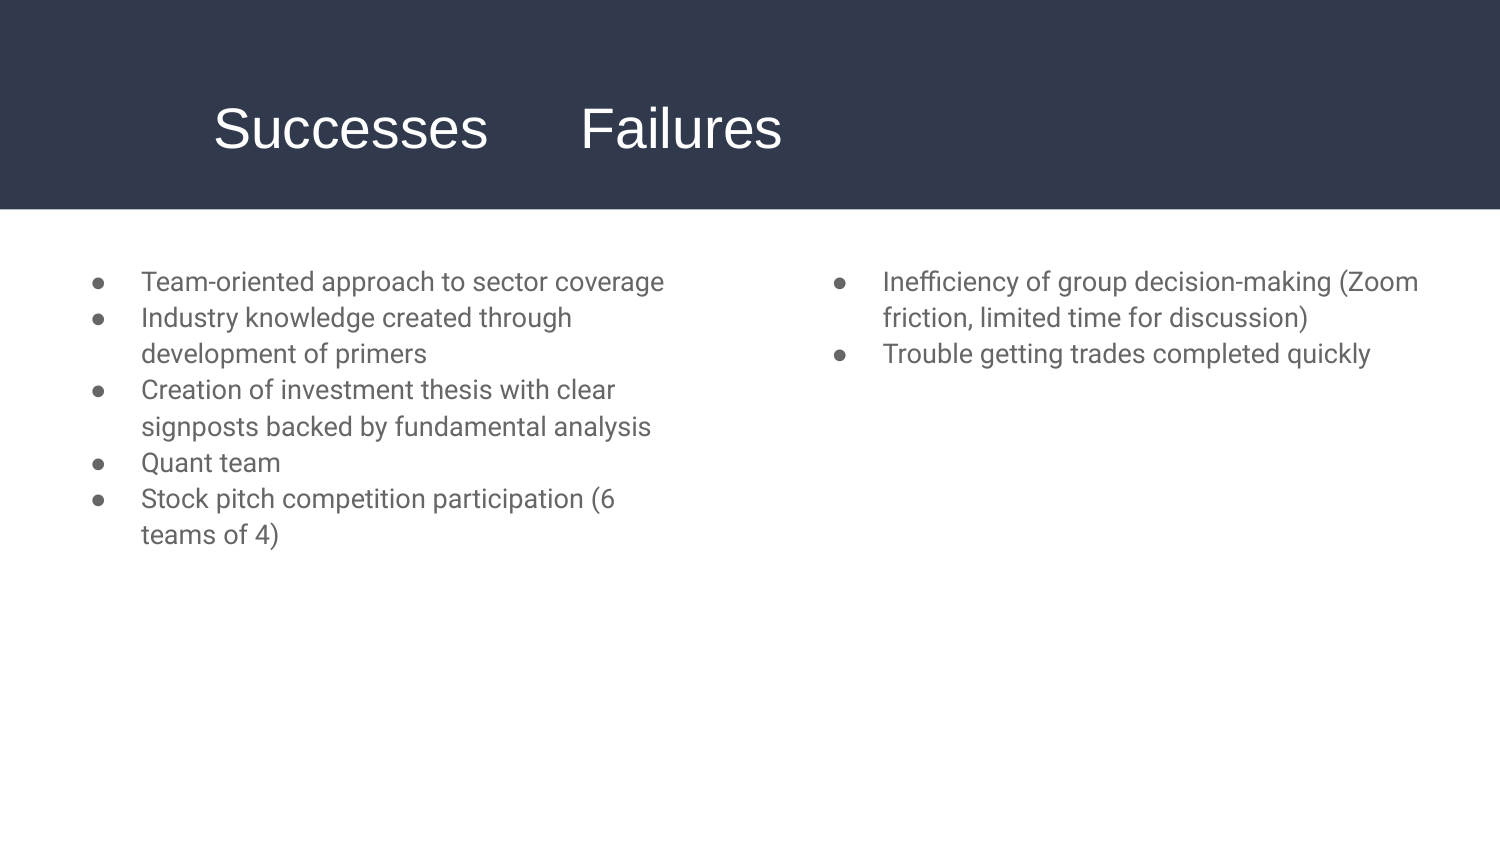

# Successes							Failures
Team-oriented approach to sector coverage
Industry knowledge created through development of primers
Creation of investment thesis with clear signposts backed by fundamental analysis
Quant team
Stock pitch competition participation (6 teams of 4)
Inefficiency of group decision-making (Zoom friction, limited time for discussion)
Trouble getting trades completed quickly